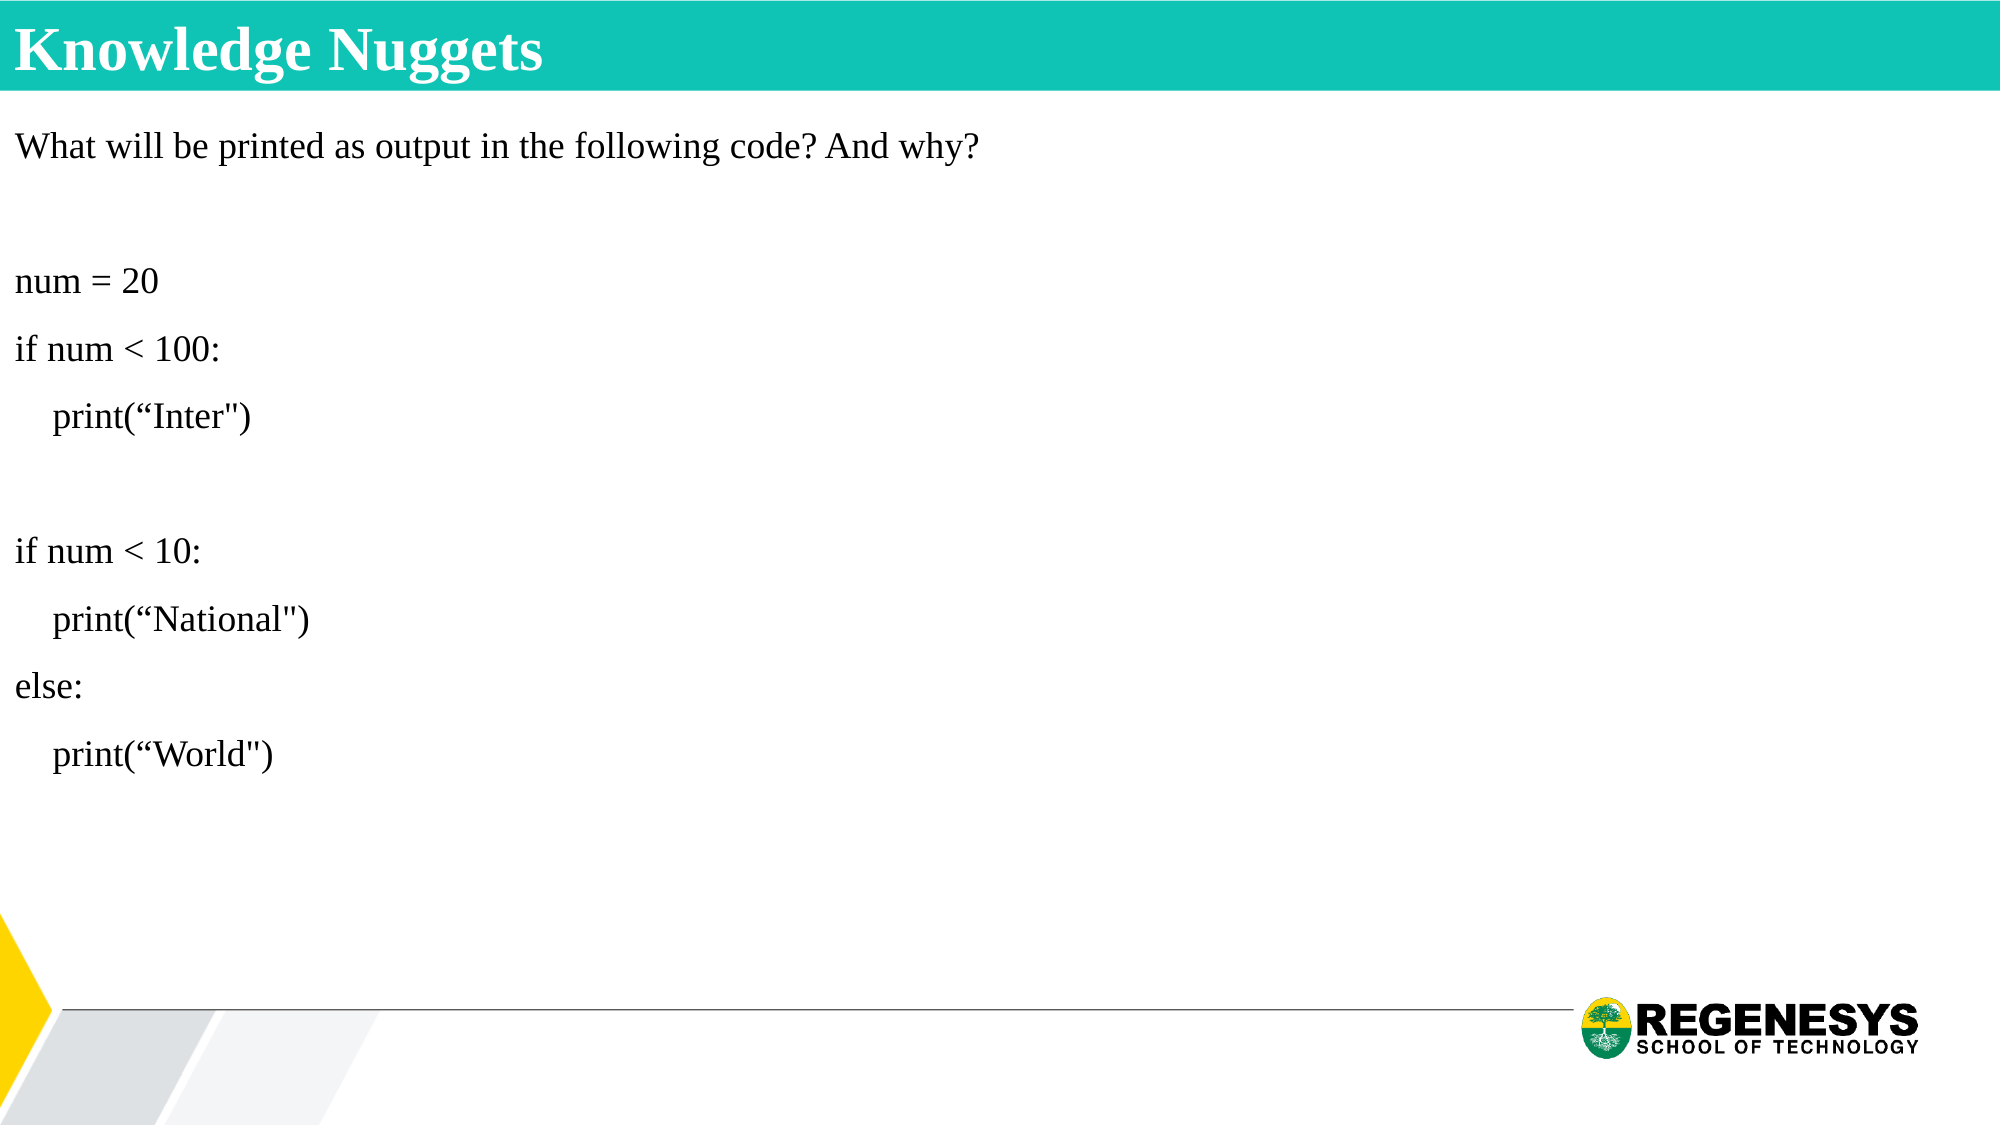

Knowledge Nuggets
What will be printed as output in the following code? And why?

num = 20
if num < 100:
    print(“Inter")

if num < 10:
    print(“National")
else:
    print(“World")